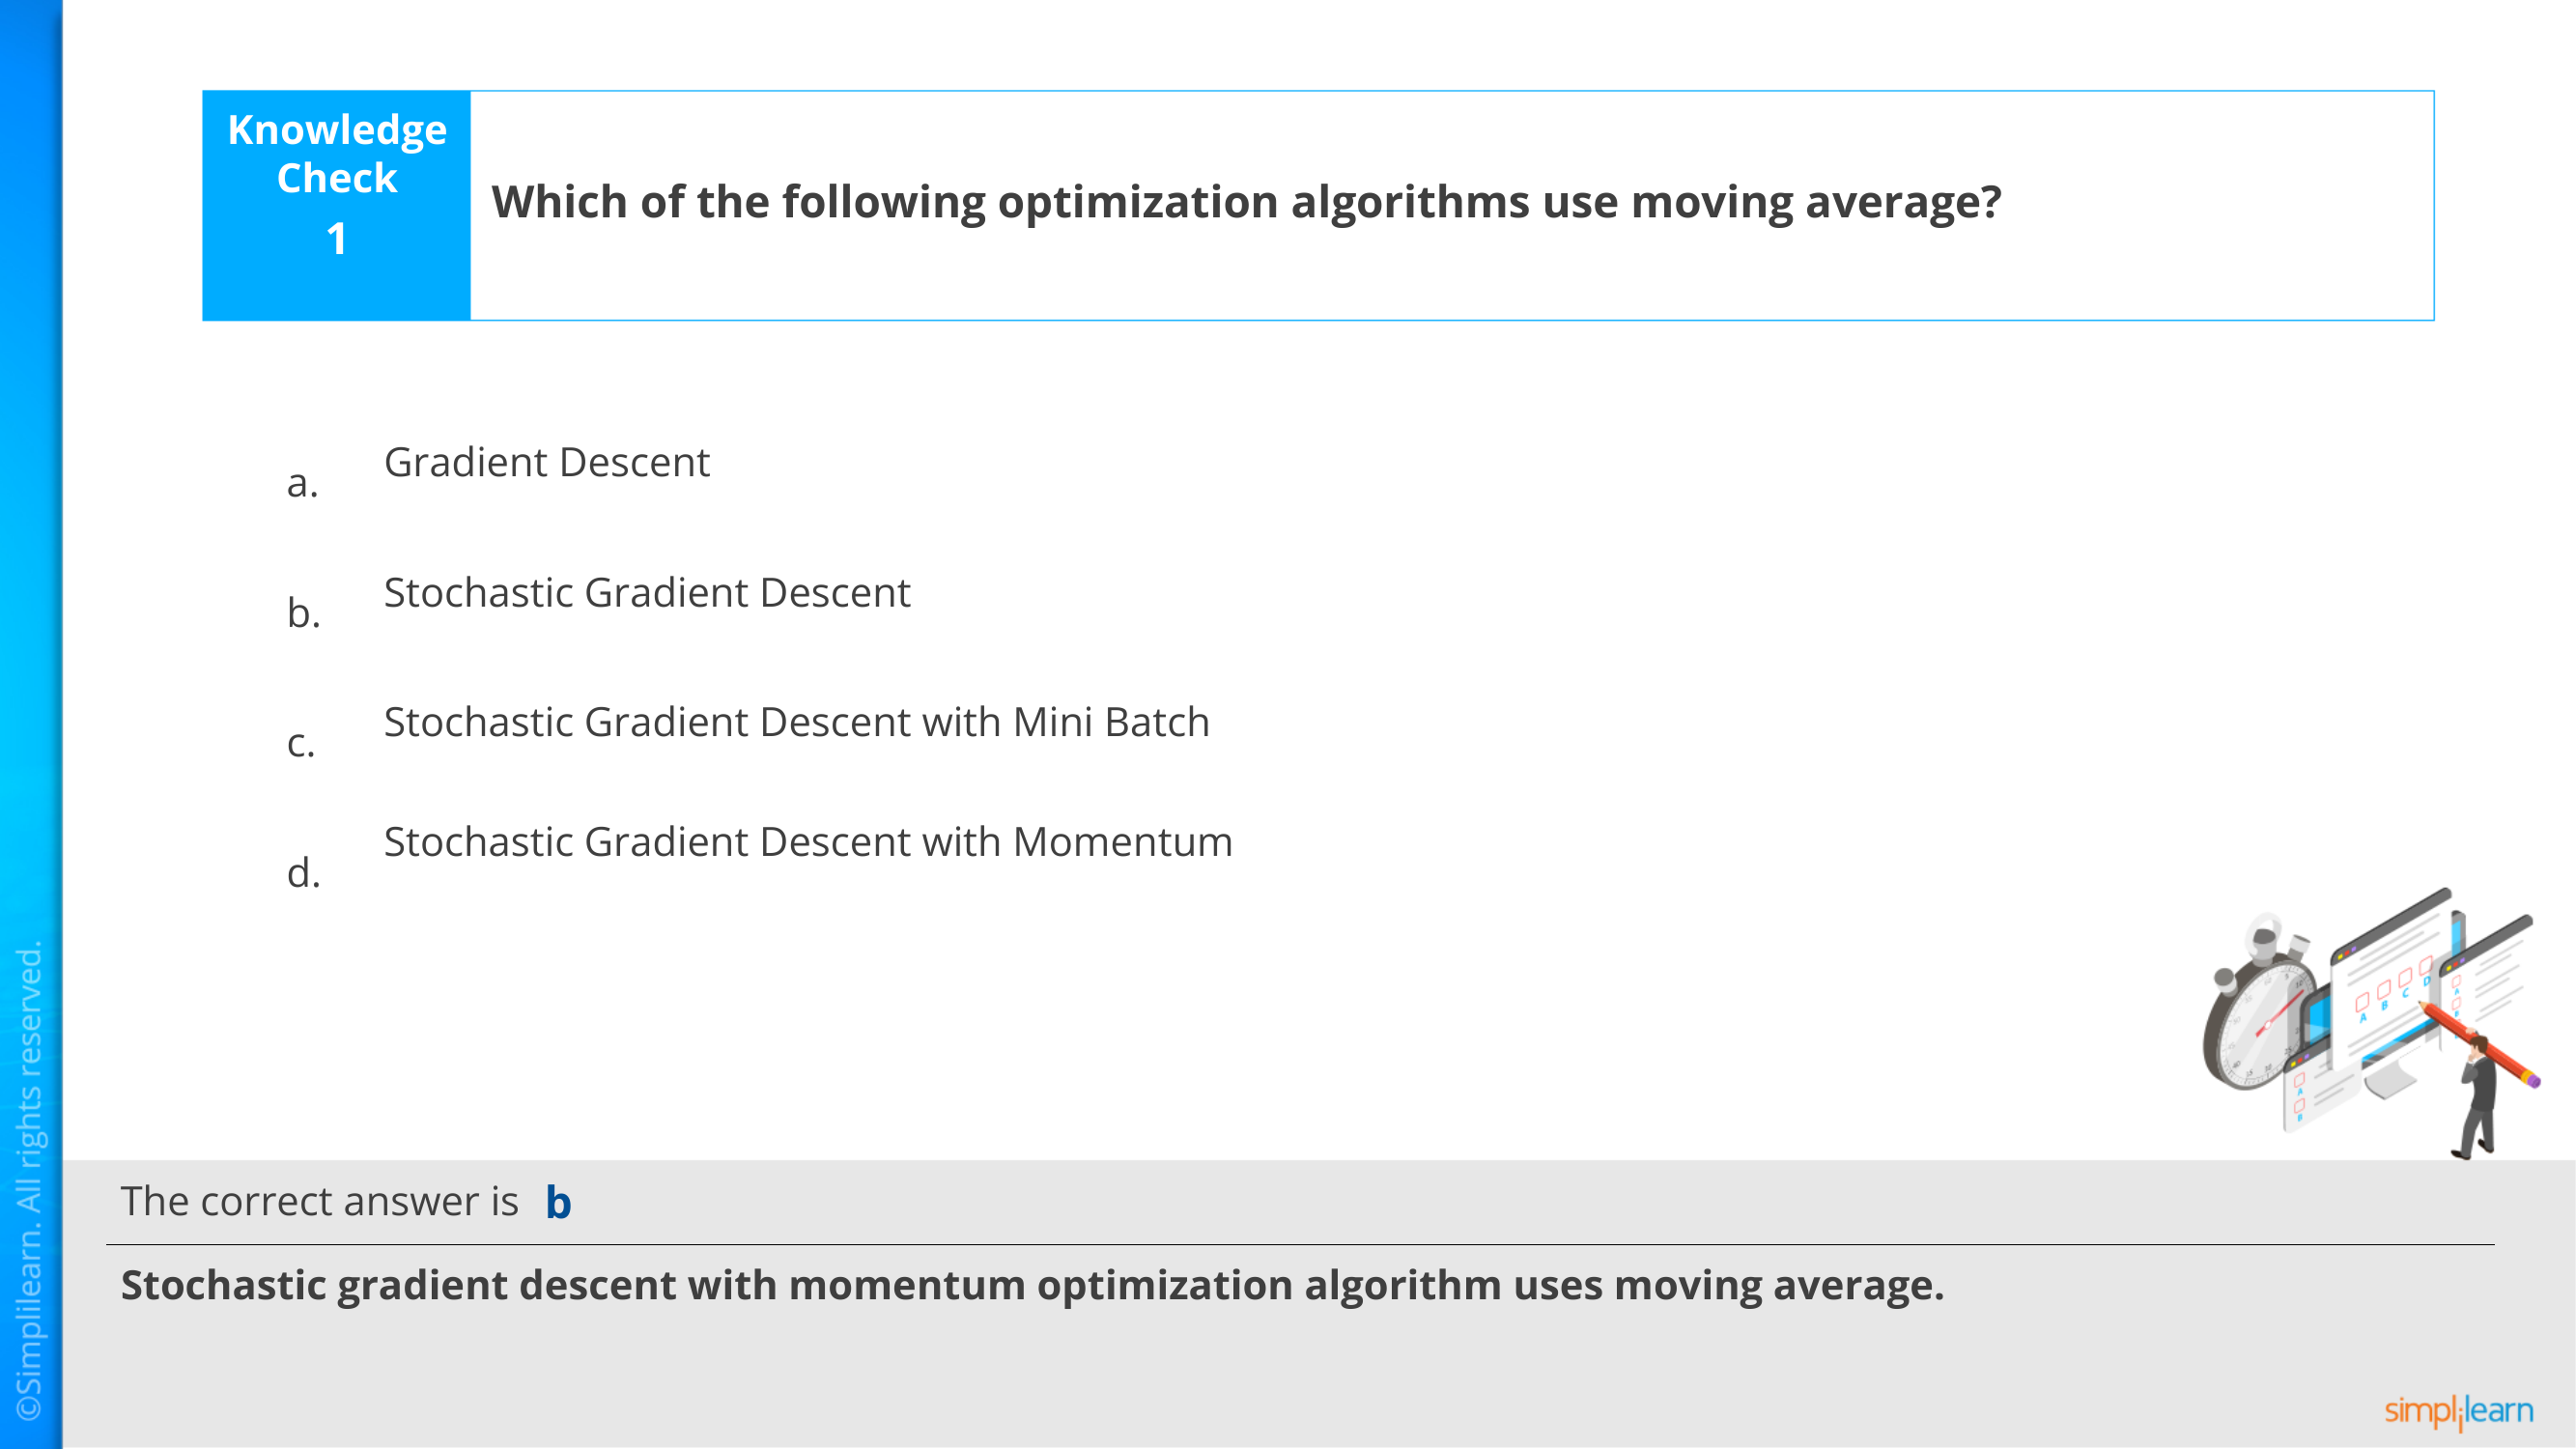

Which of the following optimization algorithms use moving average?
1
Gradient Descent

Stochastic Gradient Descent

Stochastic Gradient Descent with Mini Batch

Stochastic Gradient Descent with Momentum

b
Stochastic gradient descent with momentum optimization algorithm uses moving average.